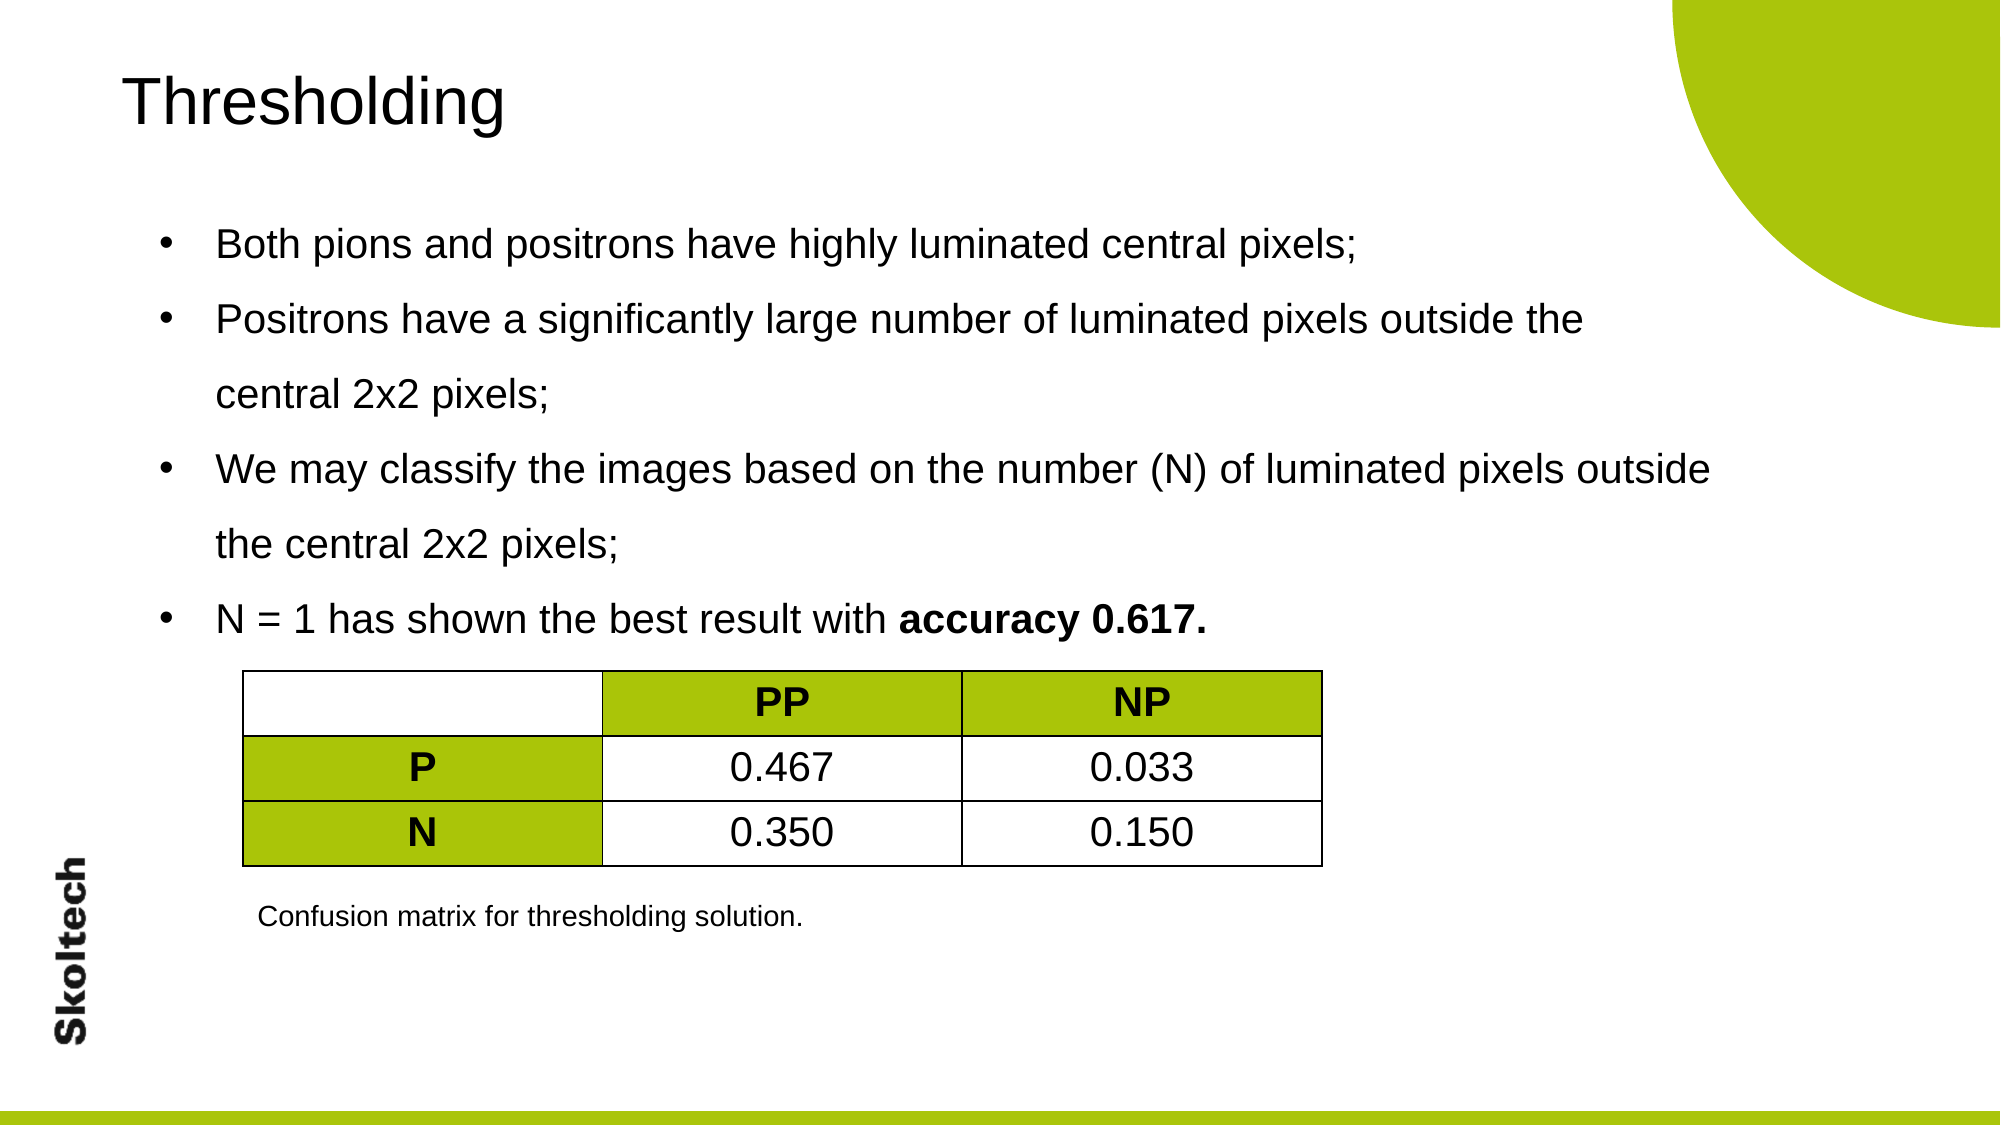

Thresholding
Both pions and positrons have highly luminated central pixels;
Positrons have a significantly large number of luminated pixels outside the central 2x2 pixels;
We may classify the images based on the number (N) of luminated pixels outside the central 2x2 pixels;
N = 1 has shown the best result with accuracy 0.617.
|  | PP | NP |
| --- | --- | --- |
| P | 0.467 | 0.033 |
| N | 0.350 | 0.150 |
Confusion matrix for thresholding solution.